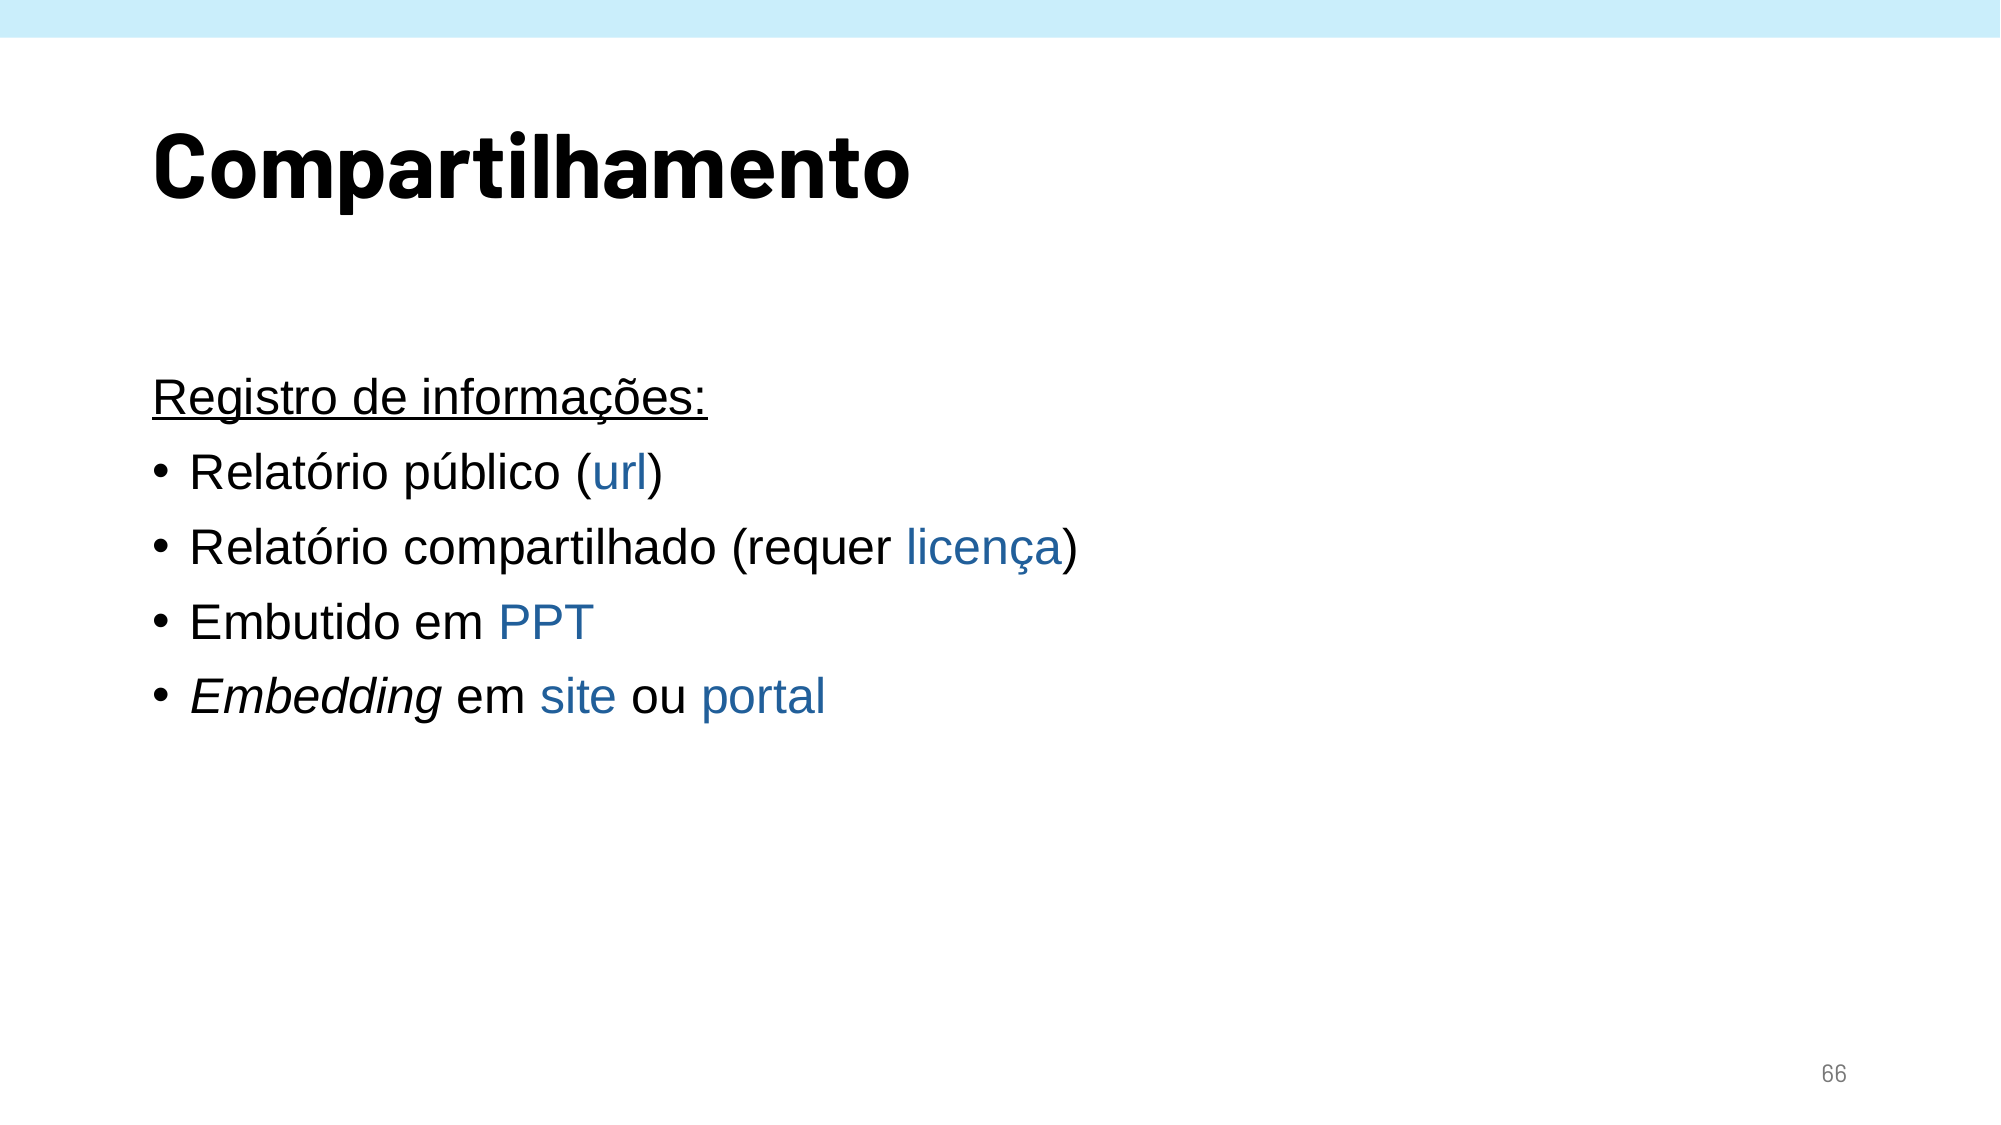

# Compartilhamento
Registro de informações:
Relatório público (url)
Relatório compartilhado (requer licença)
Embutido em PPT
Embedding em site ou portal

66